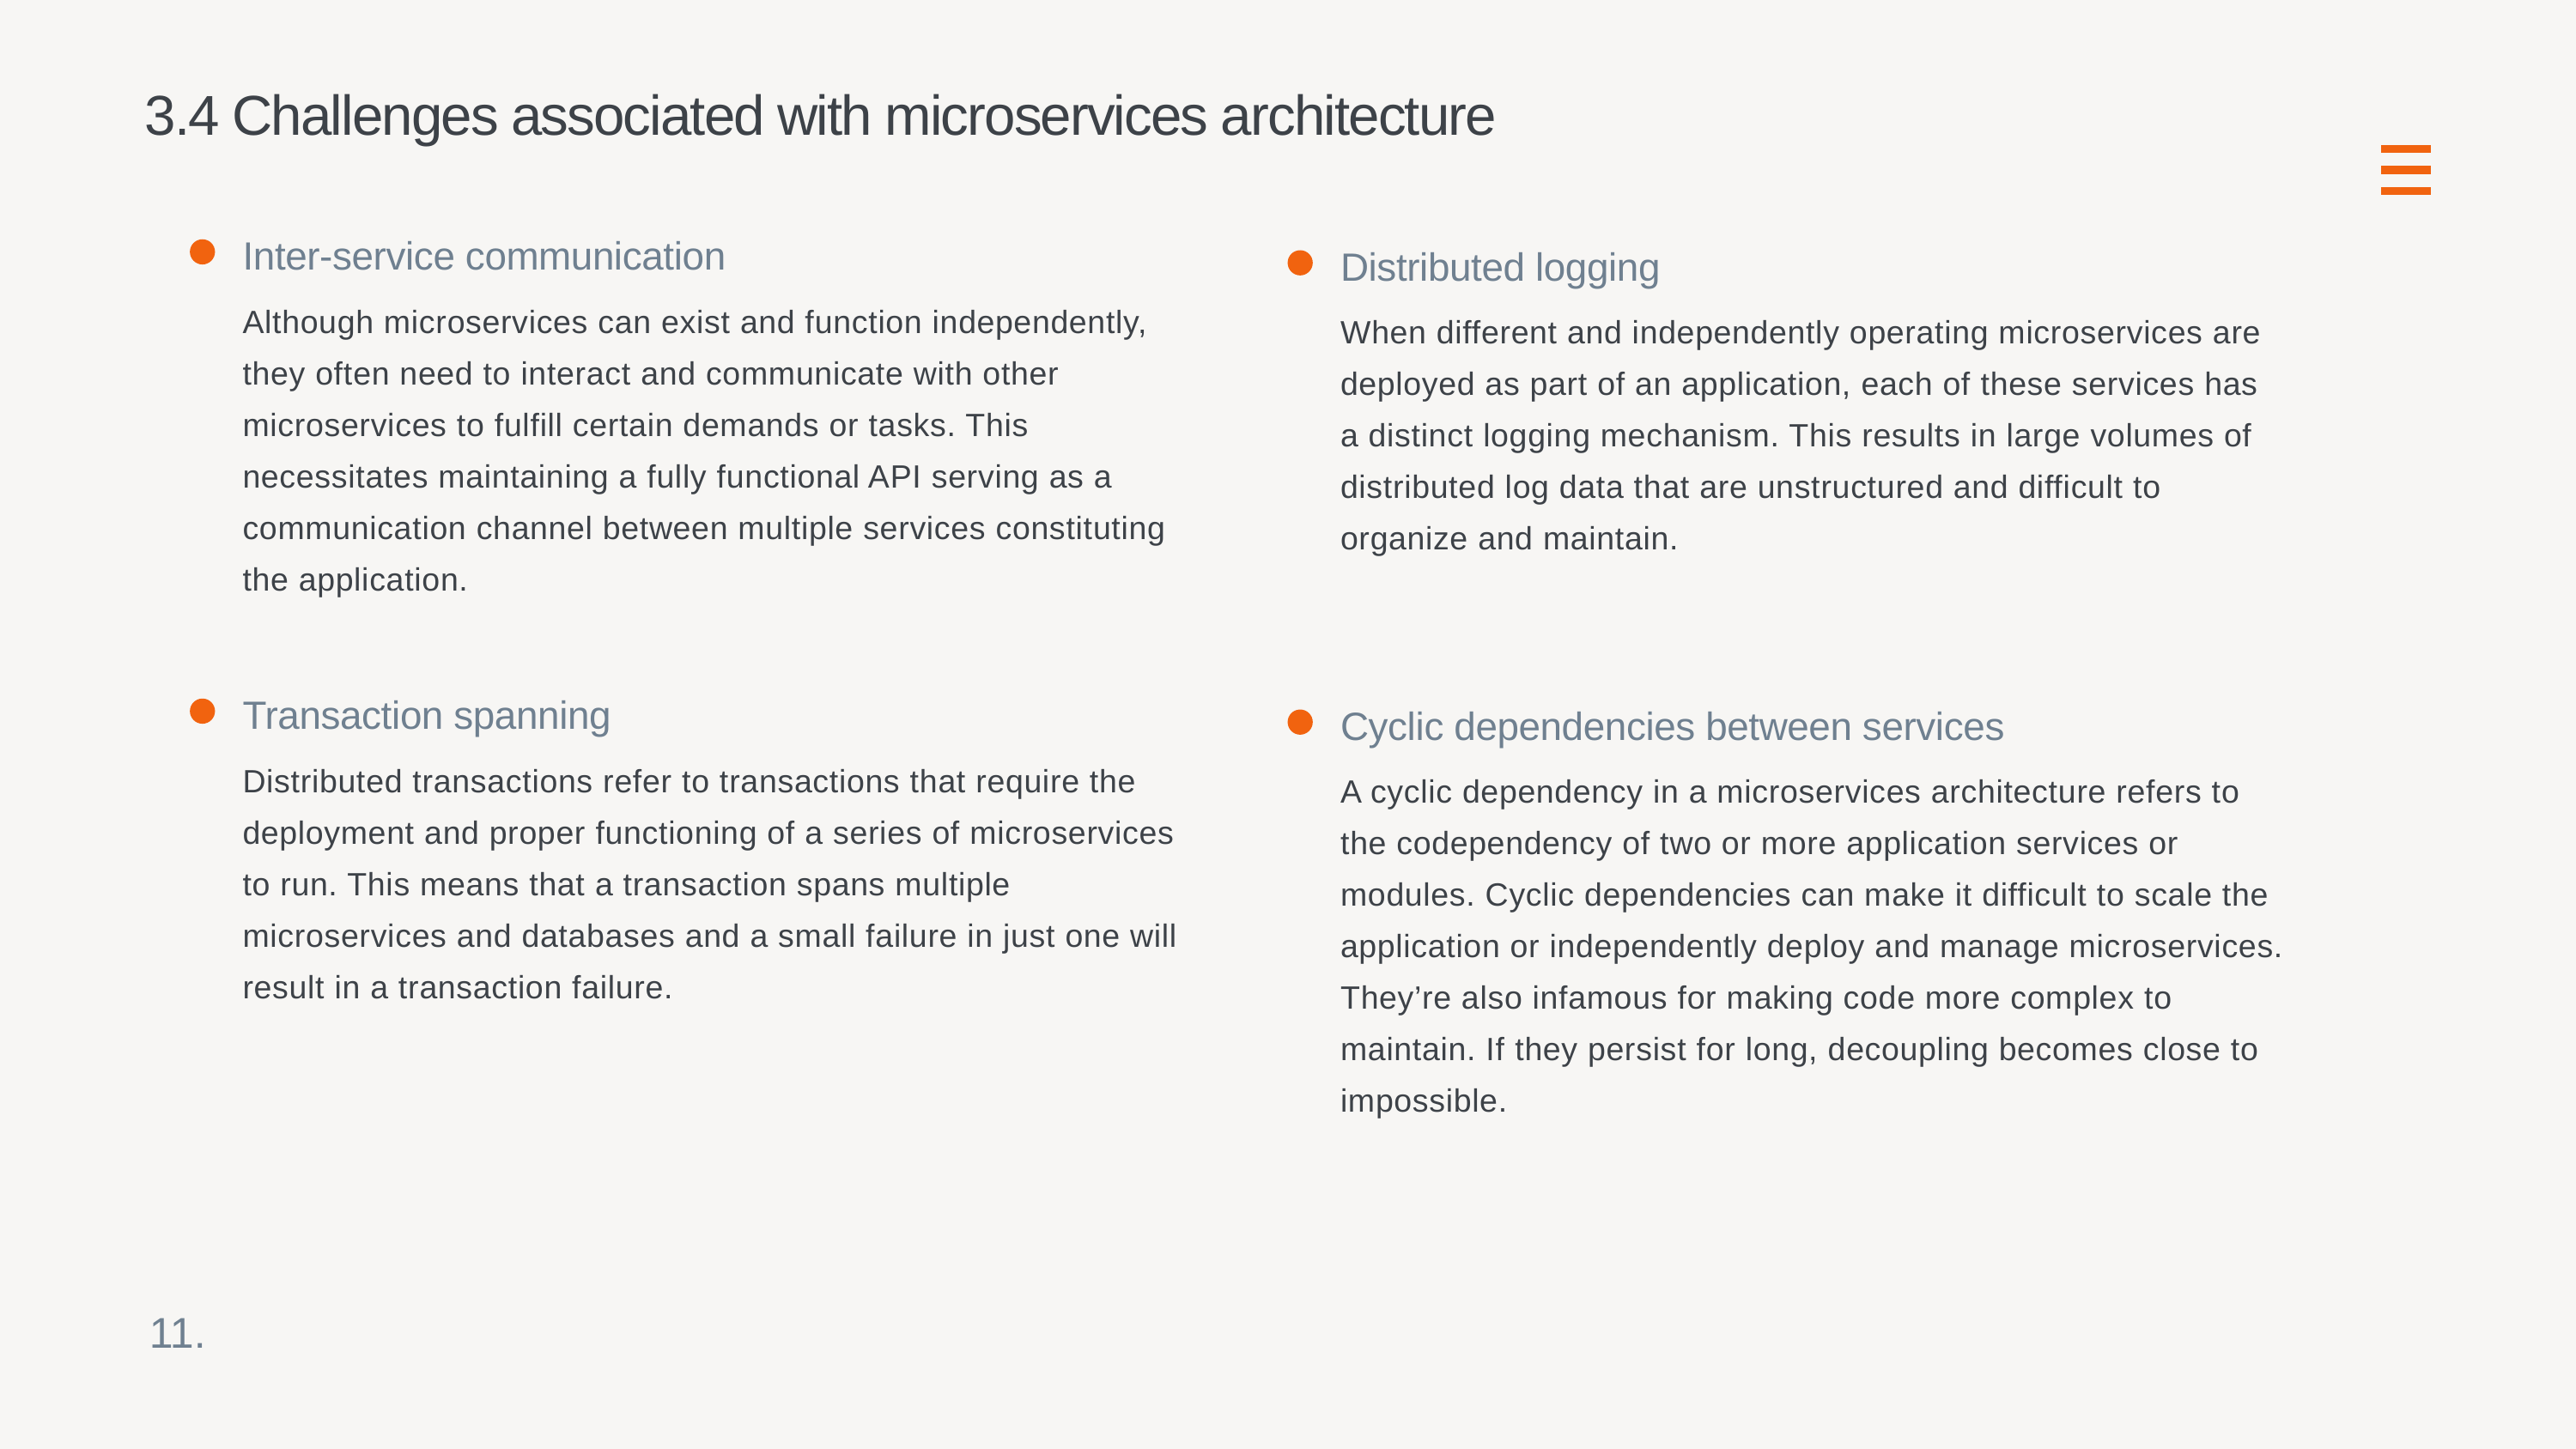

3.4 Challenges associated with microservices architecture

Inter-service communication

Distributed logging

Although microservices can exist and function independently, they often need to interact and communicate with other microservices to fulfill certain demands or tasks. This necessitates maintaining a fully functional API serving as a communication channel between multiple services constituting the application.
When different and independently operating microservices are deployed as part of an application, each of these services has a distinct logging mechanism. This results in large volumes of distributed log data that are unstructured and difficult to organize and maintain.
Transaction spanning

Cyclic dependencies between services

Distributed transactions refer to transactions that require the deployment and proper functioning of a series of microservices to run. This means that a transaction spans multiple microservices and databases and a small failure in just one will result in a transaction failure.
A cyclic dependency in a microservices architecture refers to the codependency of two or more application services or modules. Cyclic dependencies can make it difficult to scale the application or independently deploy and manage microservices. They’re also infamous for making code more complex to maintain. If they persist for long, decoupling becomes close to impossible.
11.